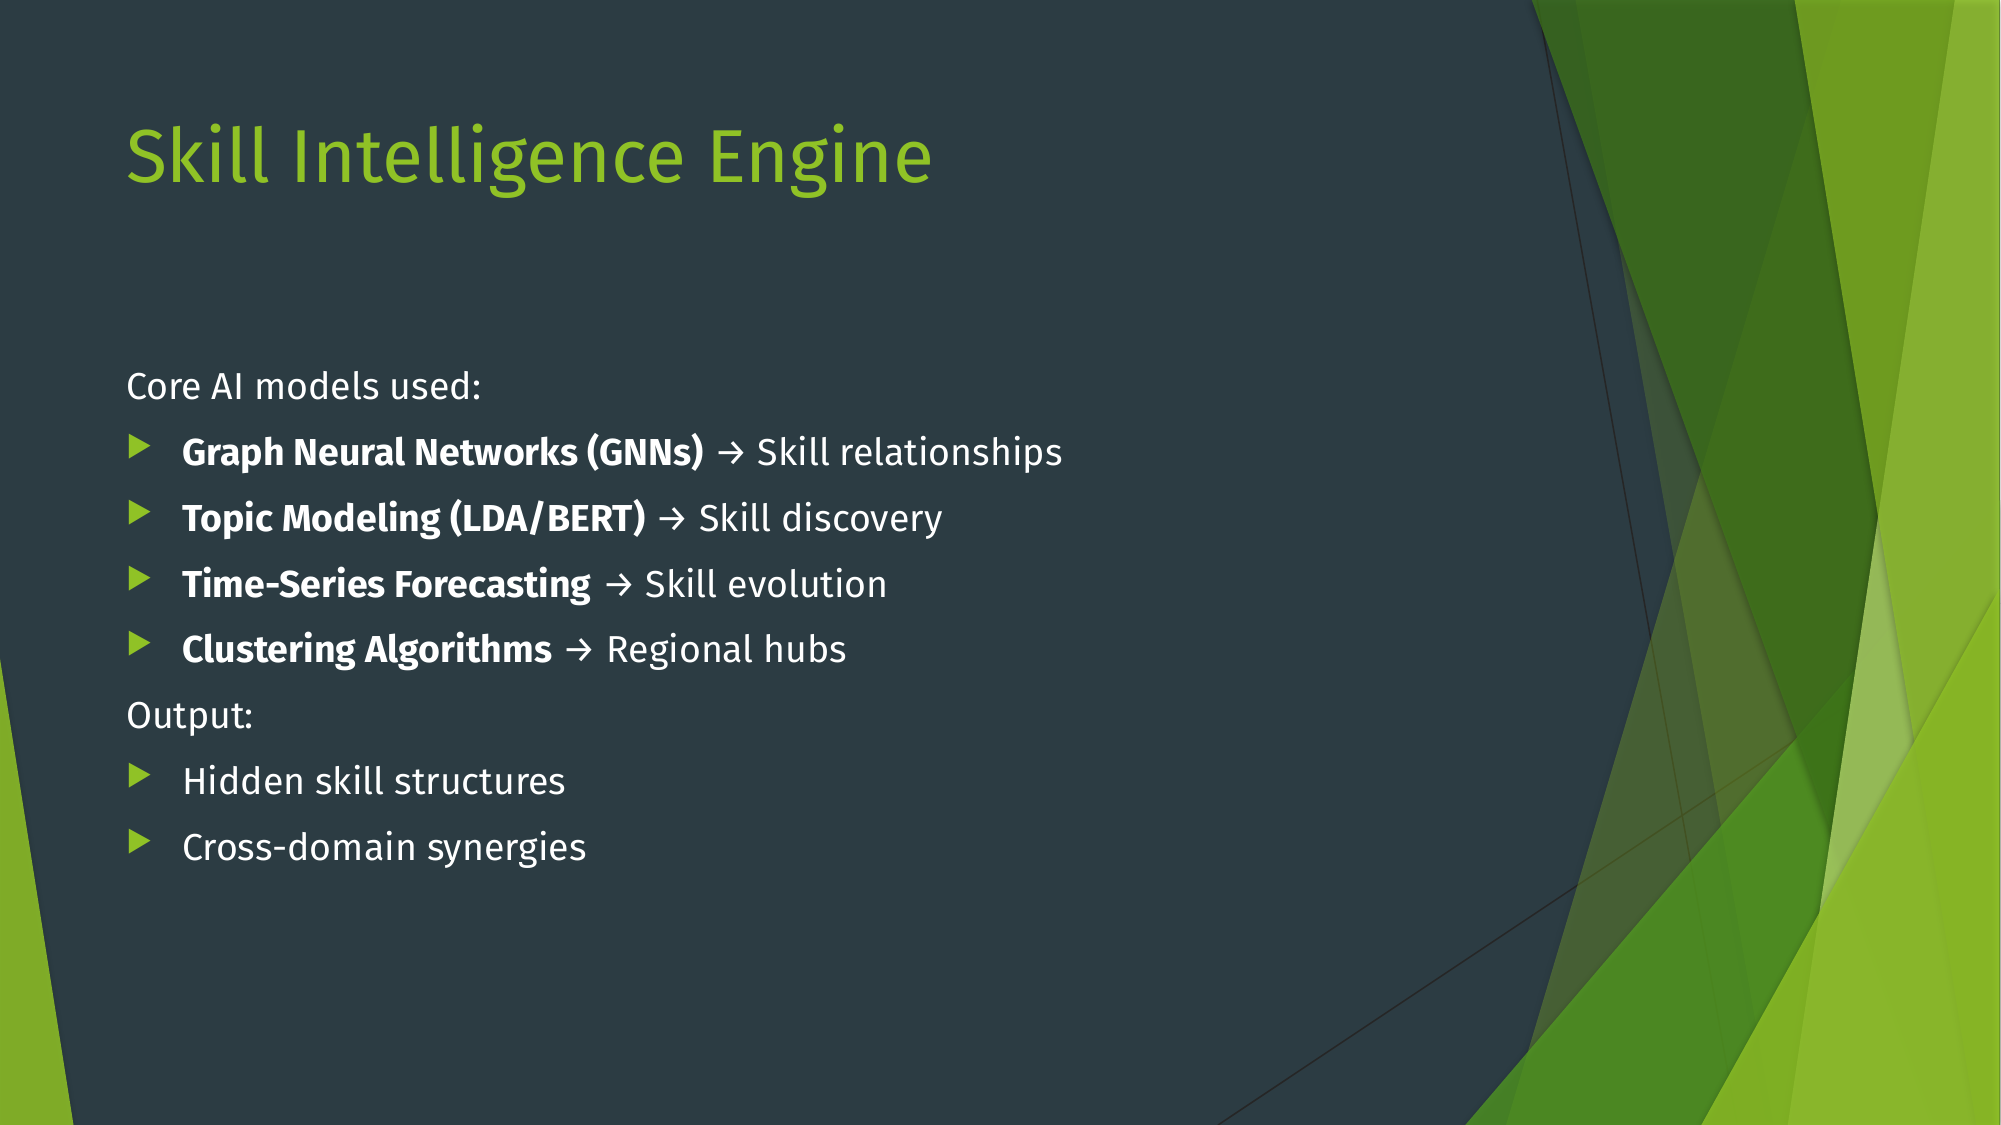

# Skill Intelligence Engine
Core AI models used:
Graph Neural Networks (GNNs) → Skill relationships
Topic Modeling (LDA/BERT) → Skill discovery
Time-Series Forecasting → Skill evolution
Clustering Algorithms → Regional hubs
Output:
Hidden skill structures
Cross-domain synergies